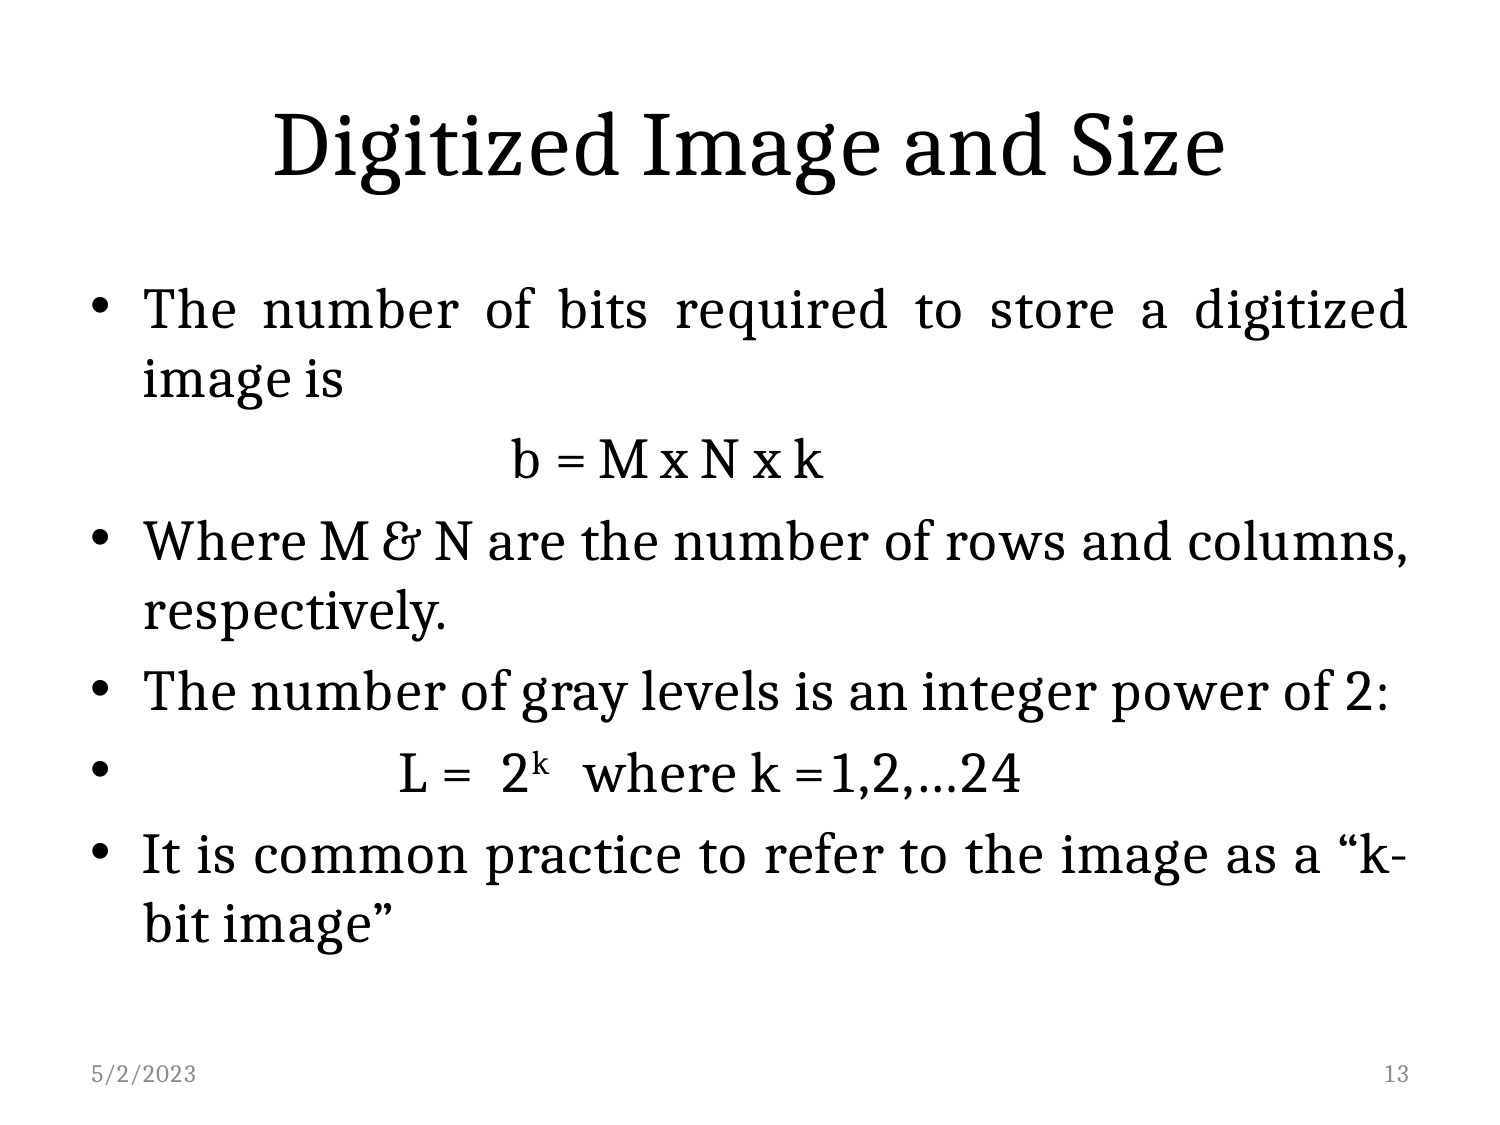

# Digitized Image and Size
The number of bits required to store a digitized image is
                                 b = M x N x k
Where M & N are the number of rows and columns, respectively.
The number of gray levels is an integer power of 2:
                    L =  2k   where k =1,2,…24
It is common practice to refer to the image as a “k-bit image”
5/2/2023
13